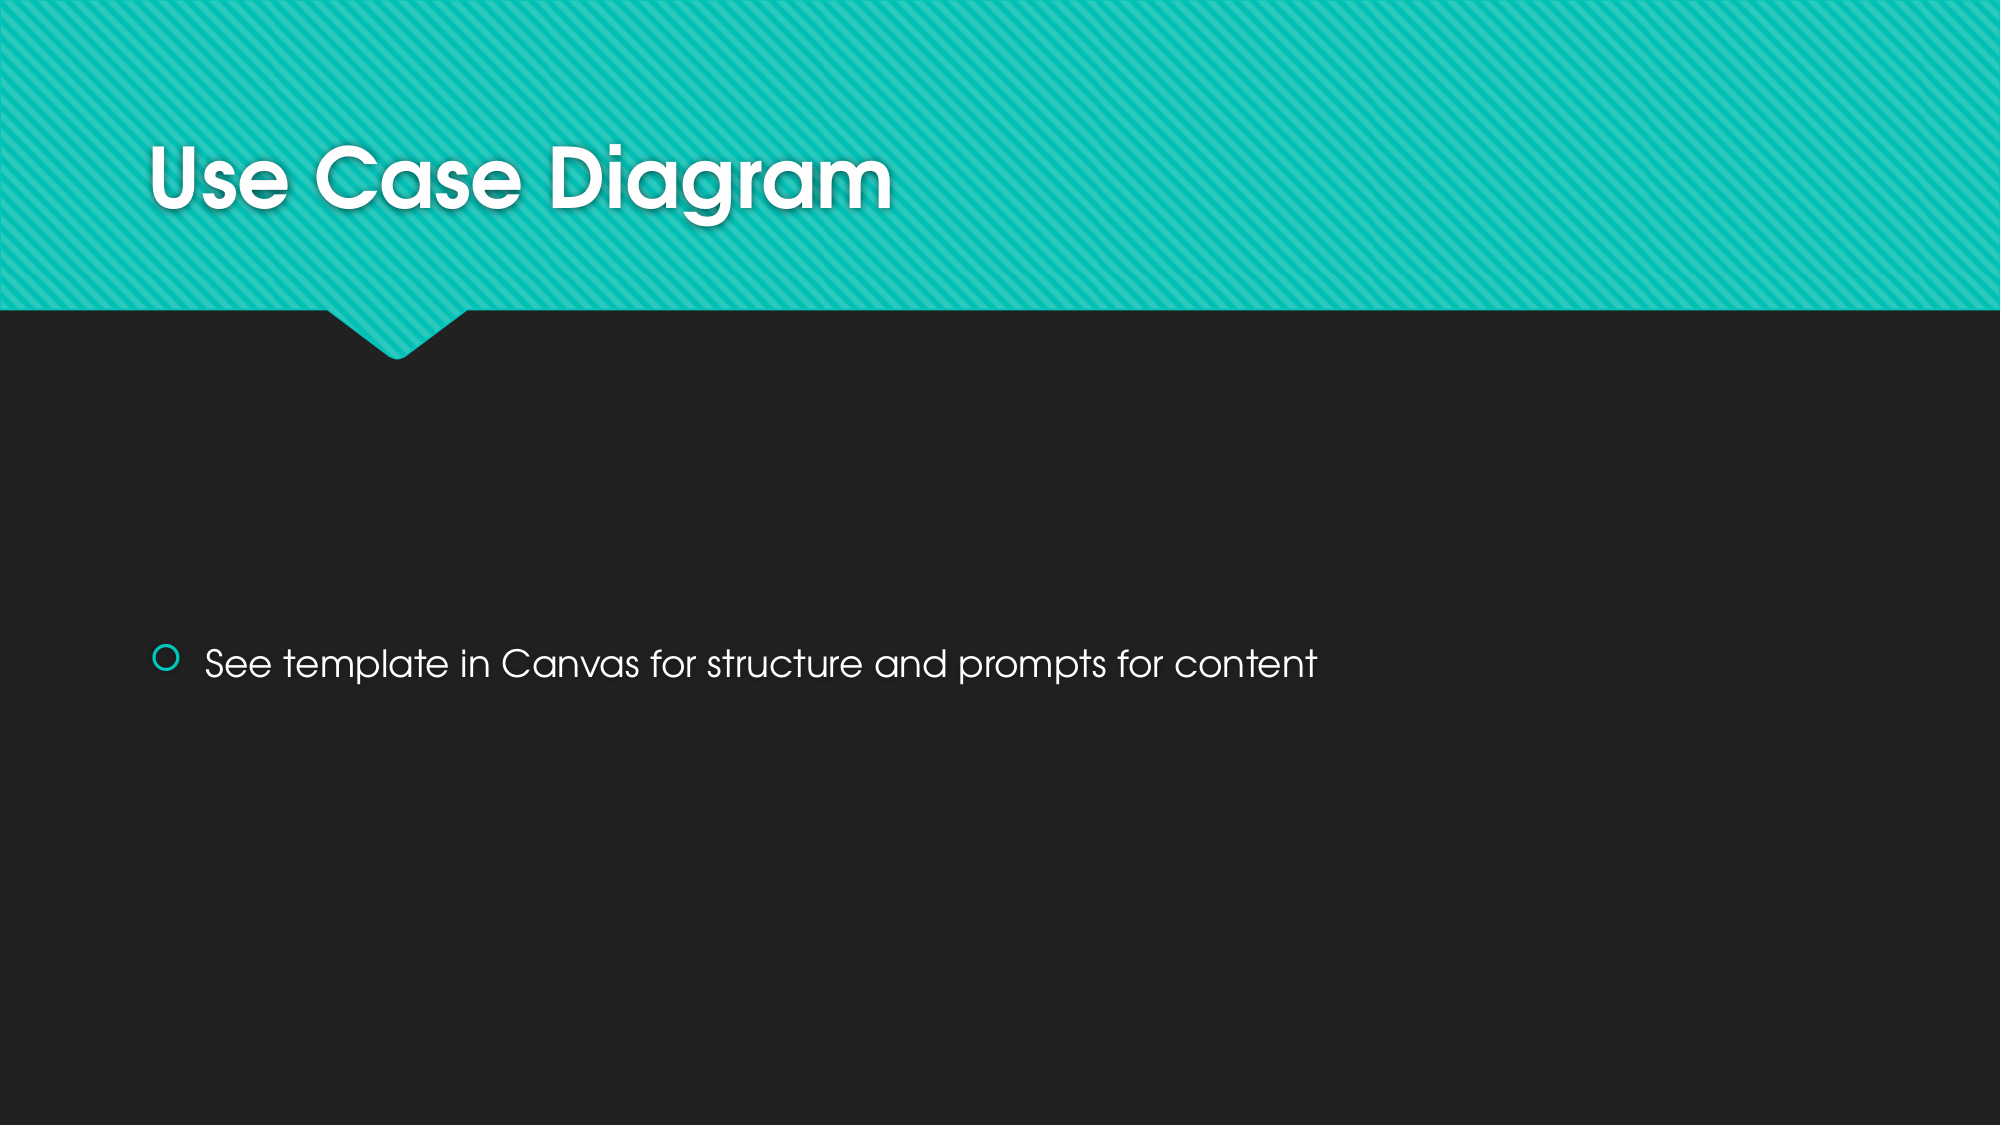

# Use Case Diagram
See template in Canvas for structure and prompts for content